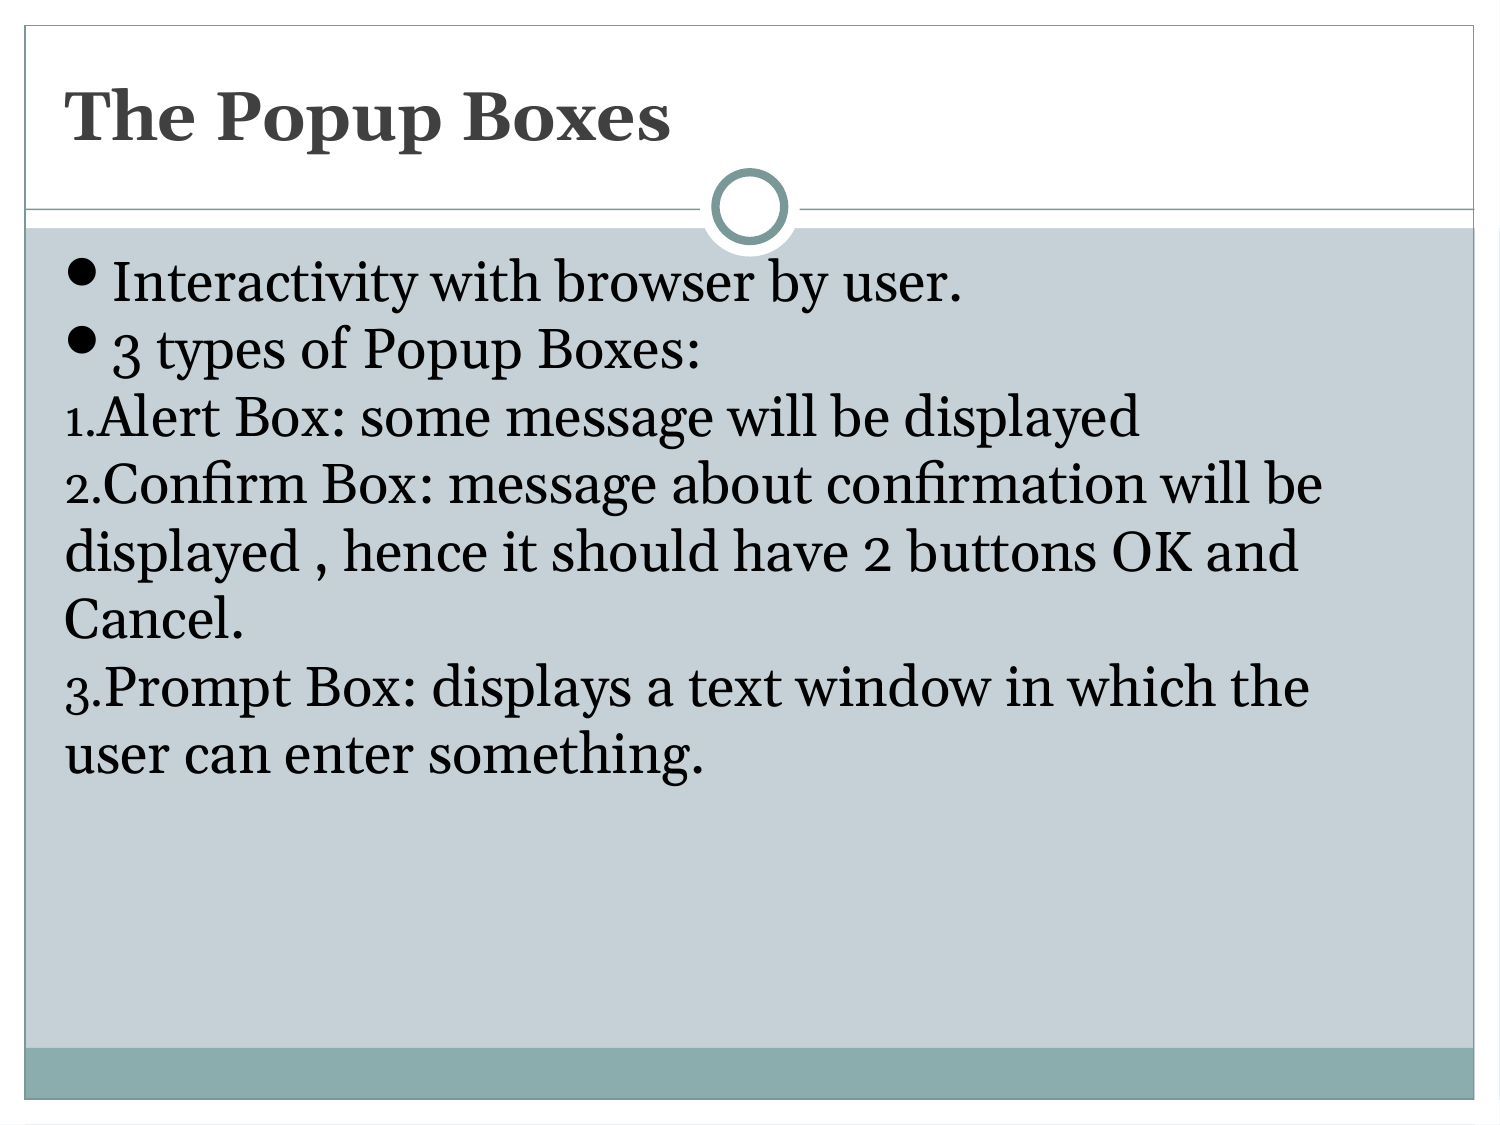

The Popup Boxes
Interactivity with browser by user.
3 types of Popup Boxes:
Alert Box: some message will be displayed
Confirm Box: message about confirmation will be displayed , hence it should have 2 buttons OK and Cancel.
Prompt Box: displays a text window in which the user can enter something.